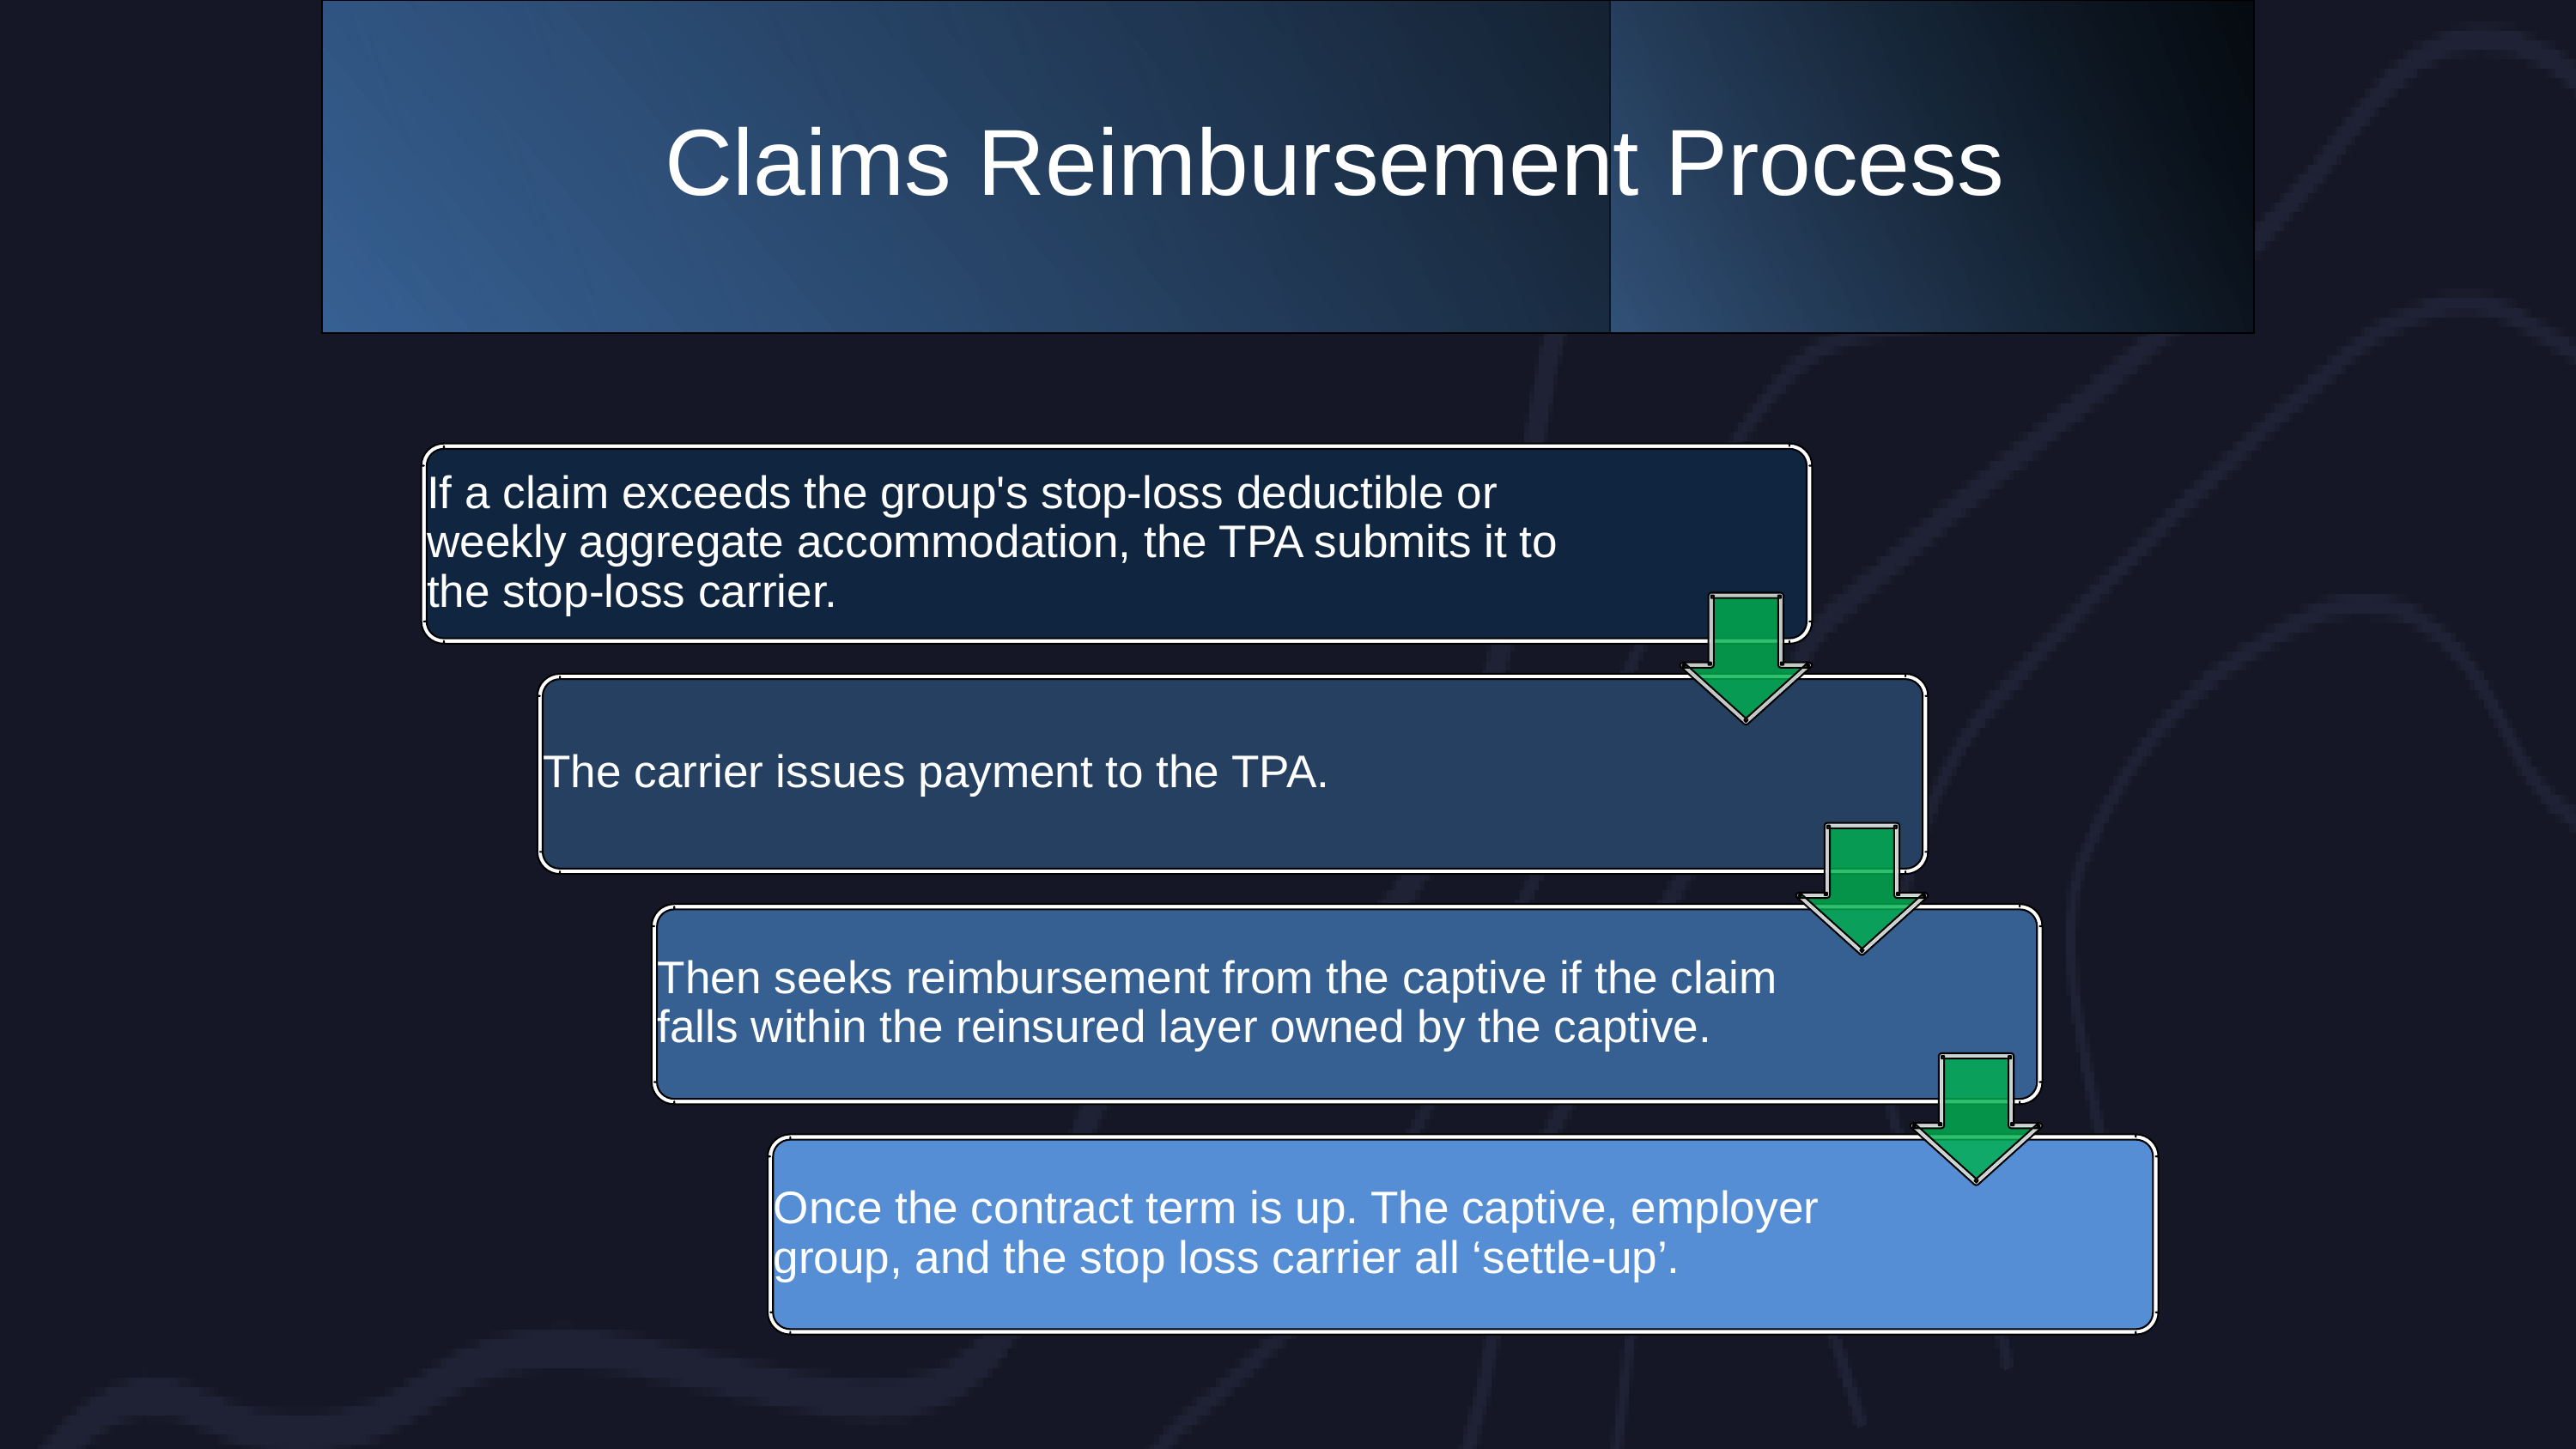

Claims Reimbursement Process

If a claim exceeds the group's stop-loss deductible or weekly aggregate accommodation, the TPA submits it to the stop-loss carrier.

The carrier issues payment to the TPA.

Then seeks reimbursement from the captive if the claim falls within the reinsured layer owned by the captive.

Once the contract term is up. The captive, employer group, and the stop loss carrier all ‘settle-up’.